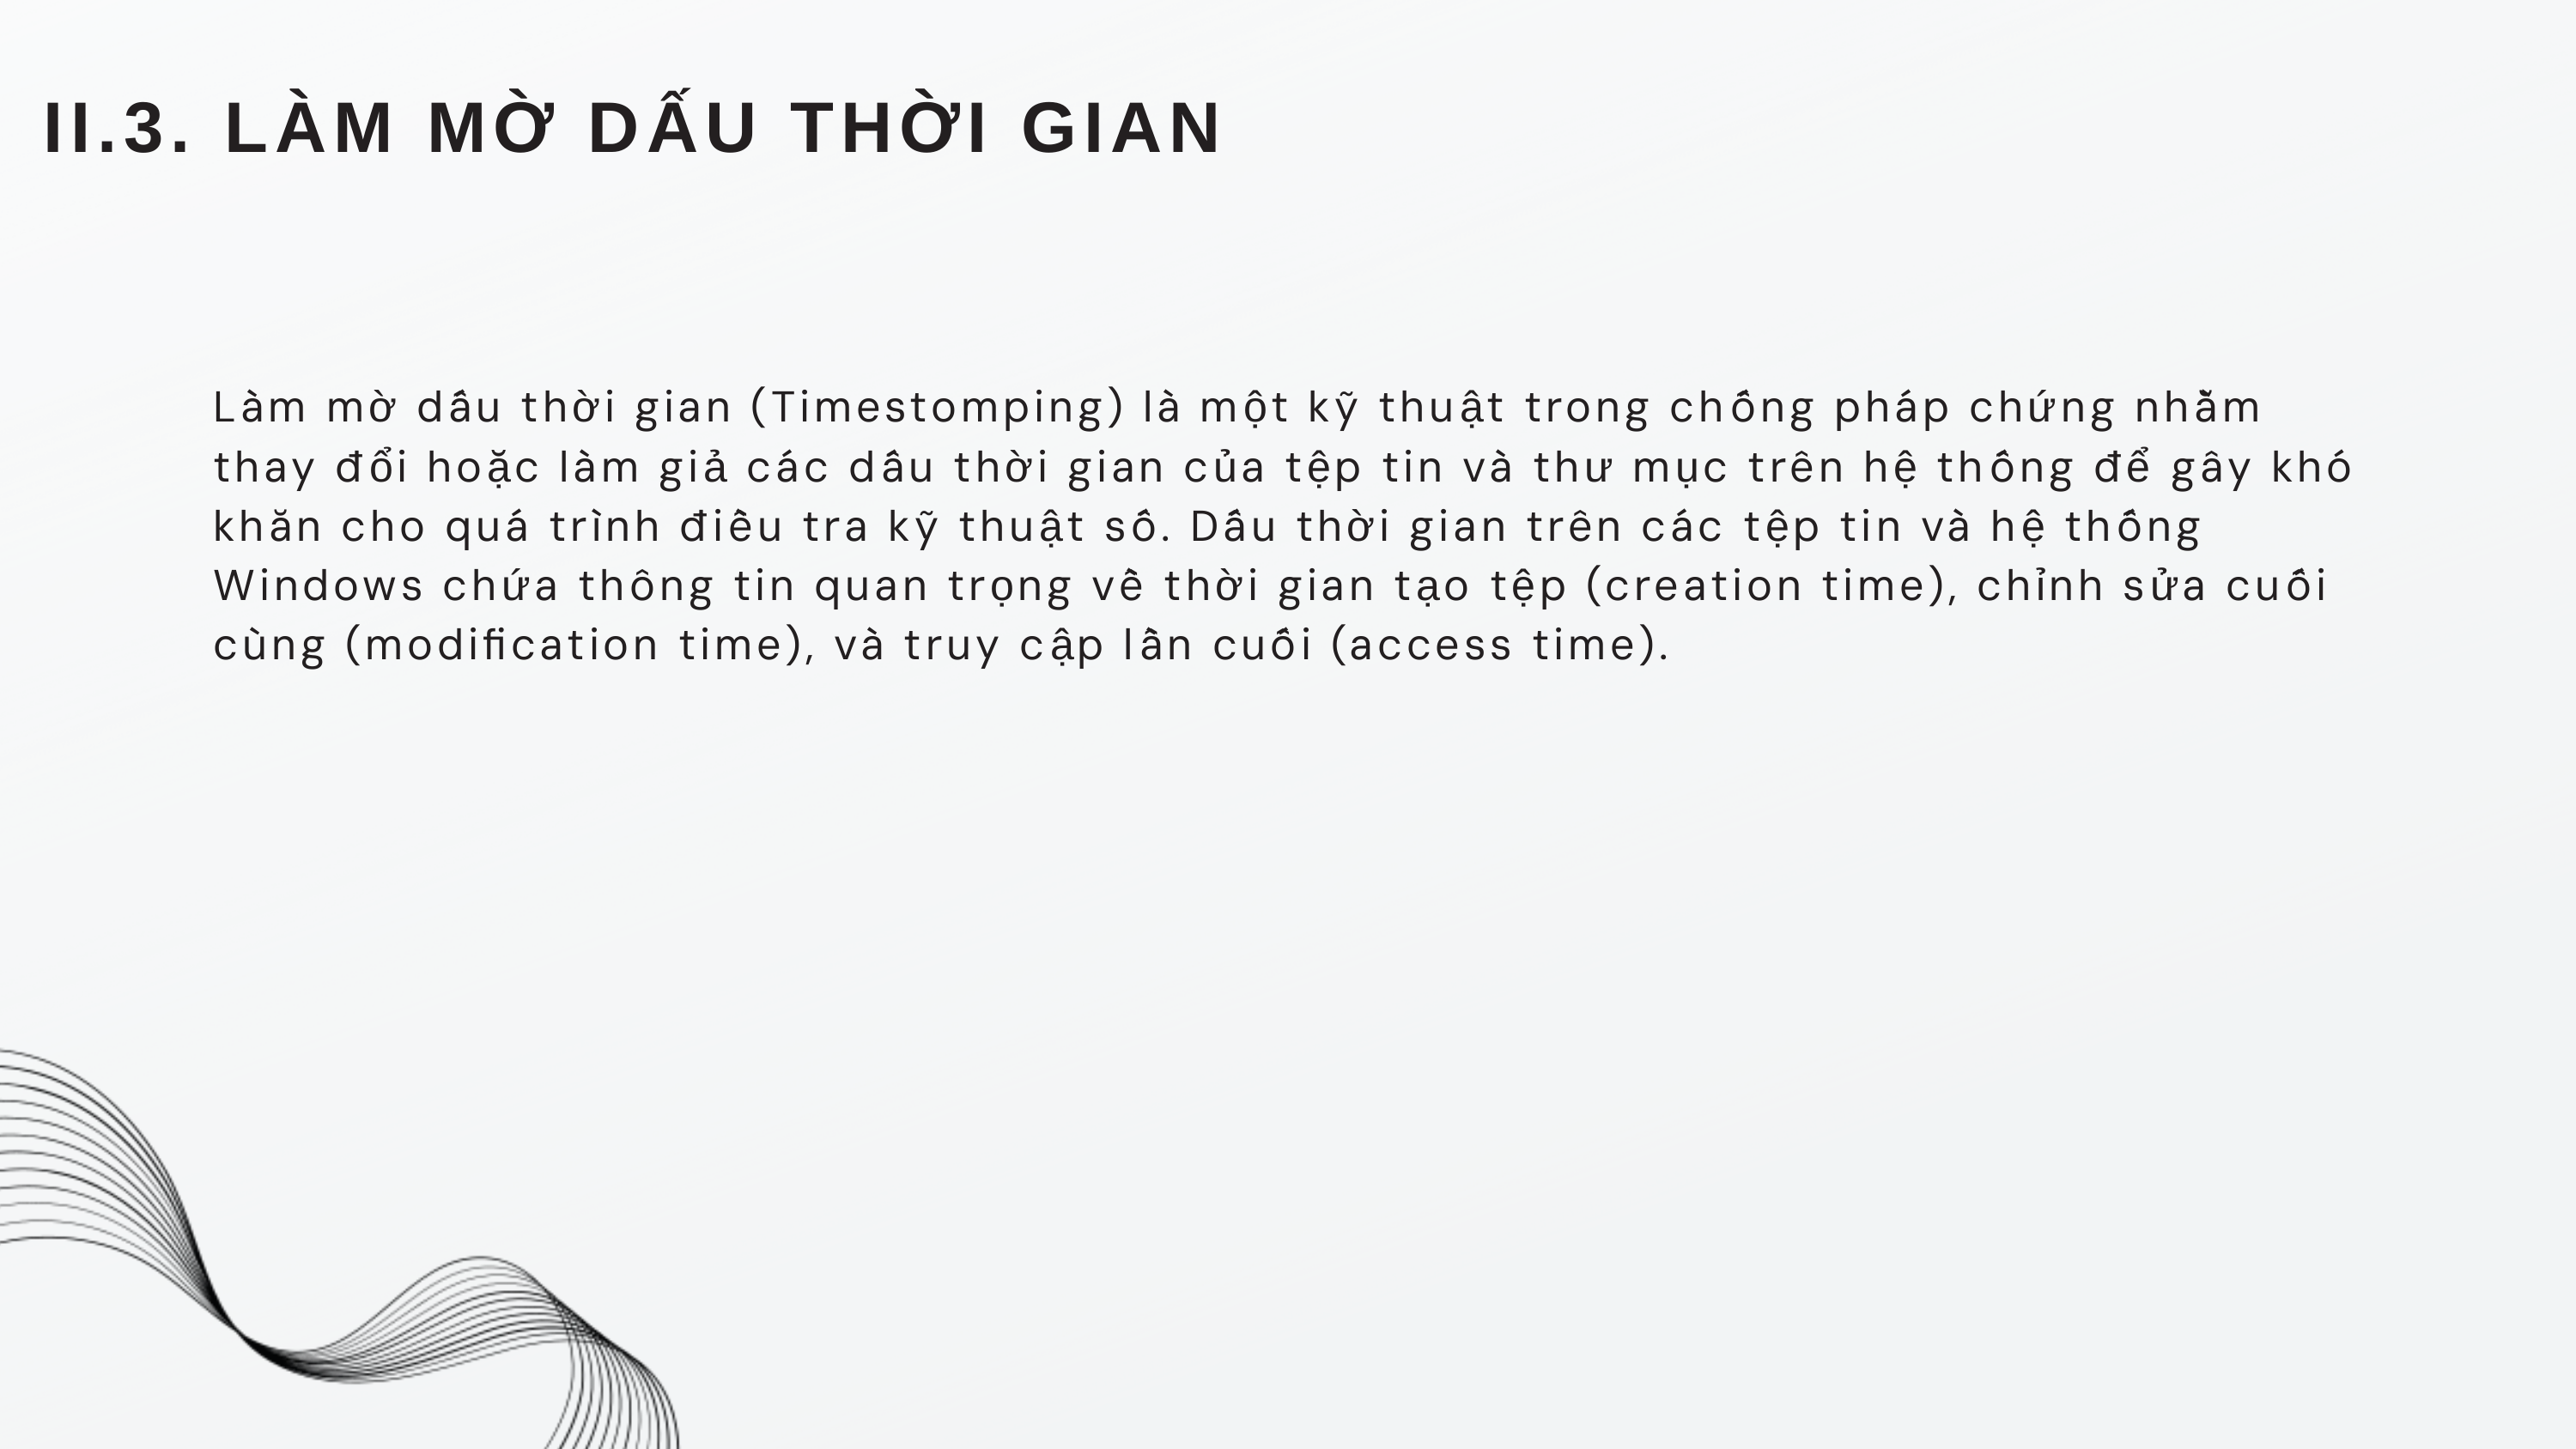

II.3. LÀM MỜ DẤU THỜI GIAN
Làm mờ dấu thời gian (Timestomping) là một kỹ thuật trong chống pháp chứng nhằm thay đổi hoặc làm giả các dấu thời gian của tệp tin và thư mục trên hệ thống để gây khó khăn cho quá trình điều tra kỹ thuật số. Dấu thời gian trên các tệp tin và hệ thống Windows chứa thông tin quan trọng về thời gian tạo tệp (creation time), chỉnh sửa cuối cùng (modification time), và truy cập lần cuối (access time).